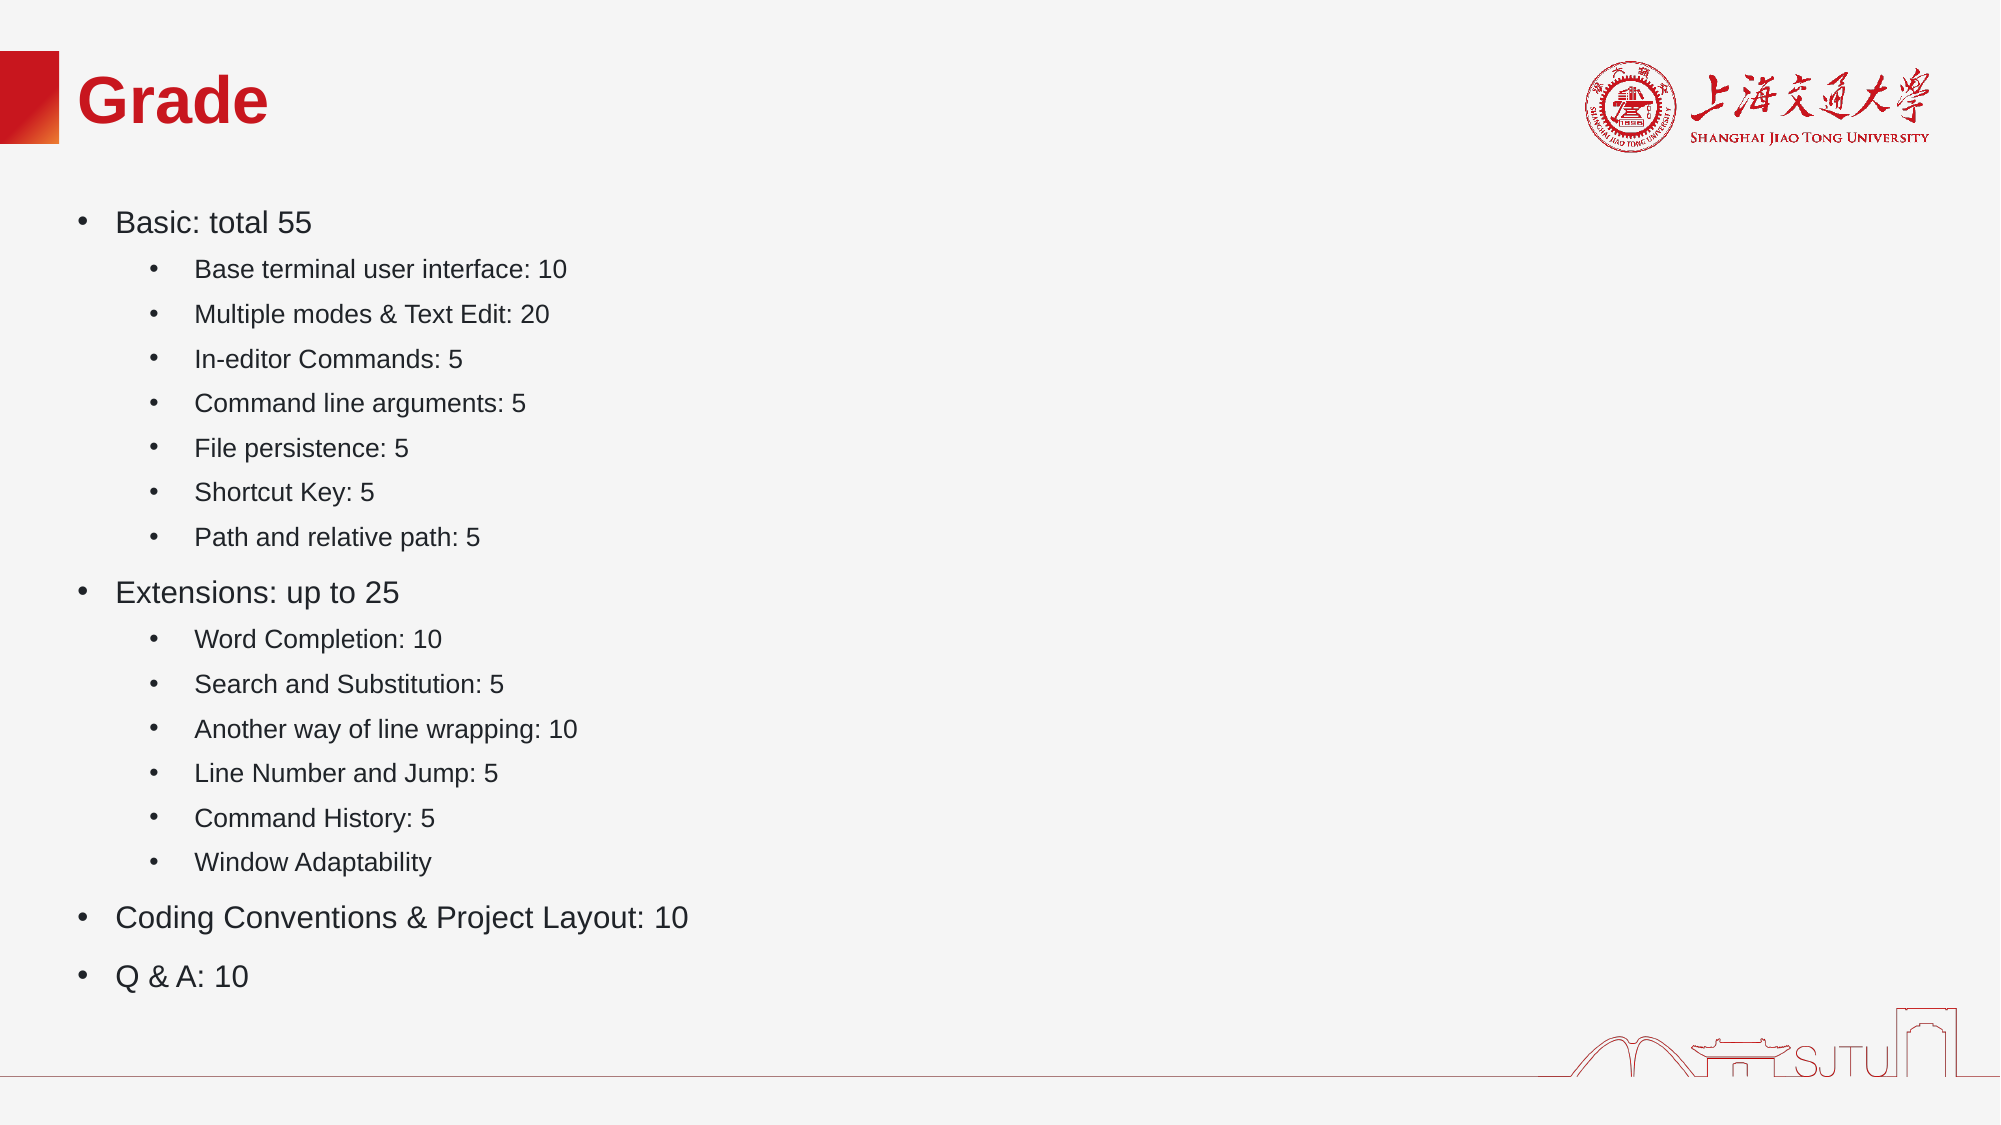

# Grade
Basic: total 55
Base terminal user interface: 10
Multiple modes & Text Edit: 20
In-editor Commands: 5
Command line arguments: 5
File persistence: 5
Shortcut Key: 5
Path and relative path: 5
Extensions: up to 25
Word Completion: 10
Search and Substitution: 5
Another way of line wrapping: 10
Line Number and Jump: 5
Command History: 5
Window Adaptability
Coding Conventions & Project Layout: 10
Q & A: 10